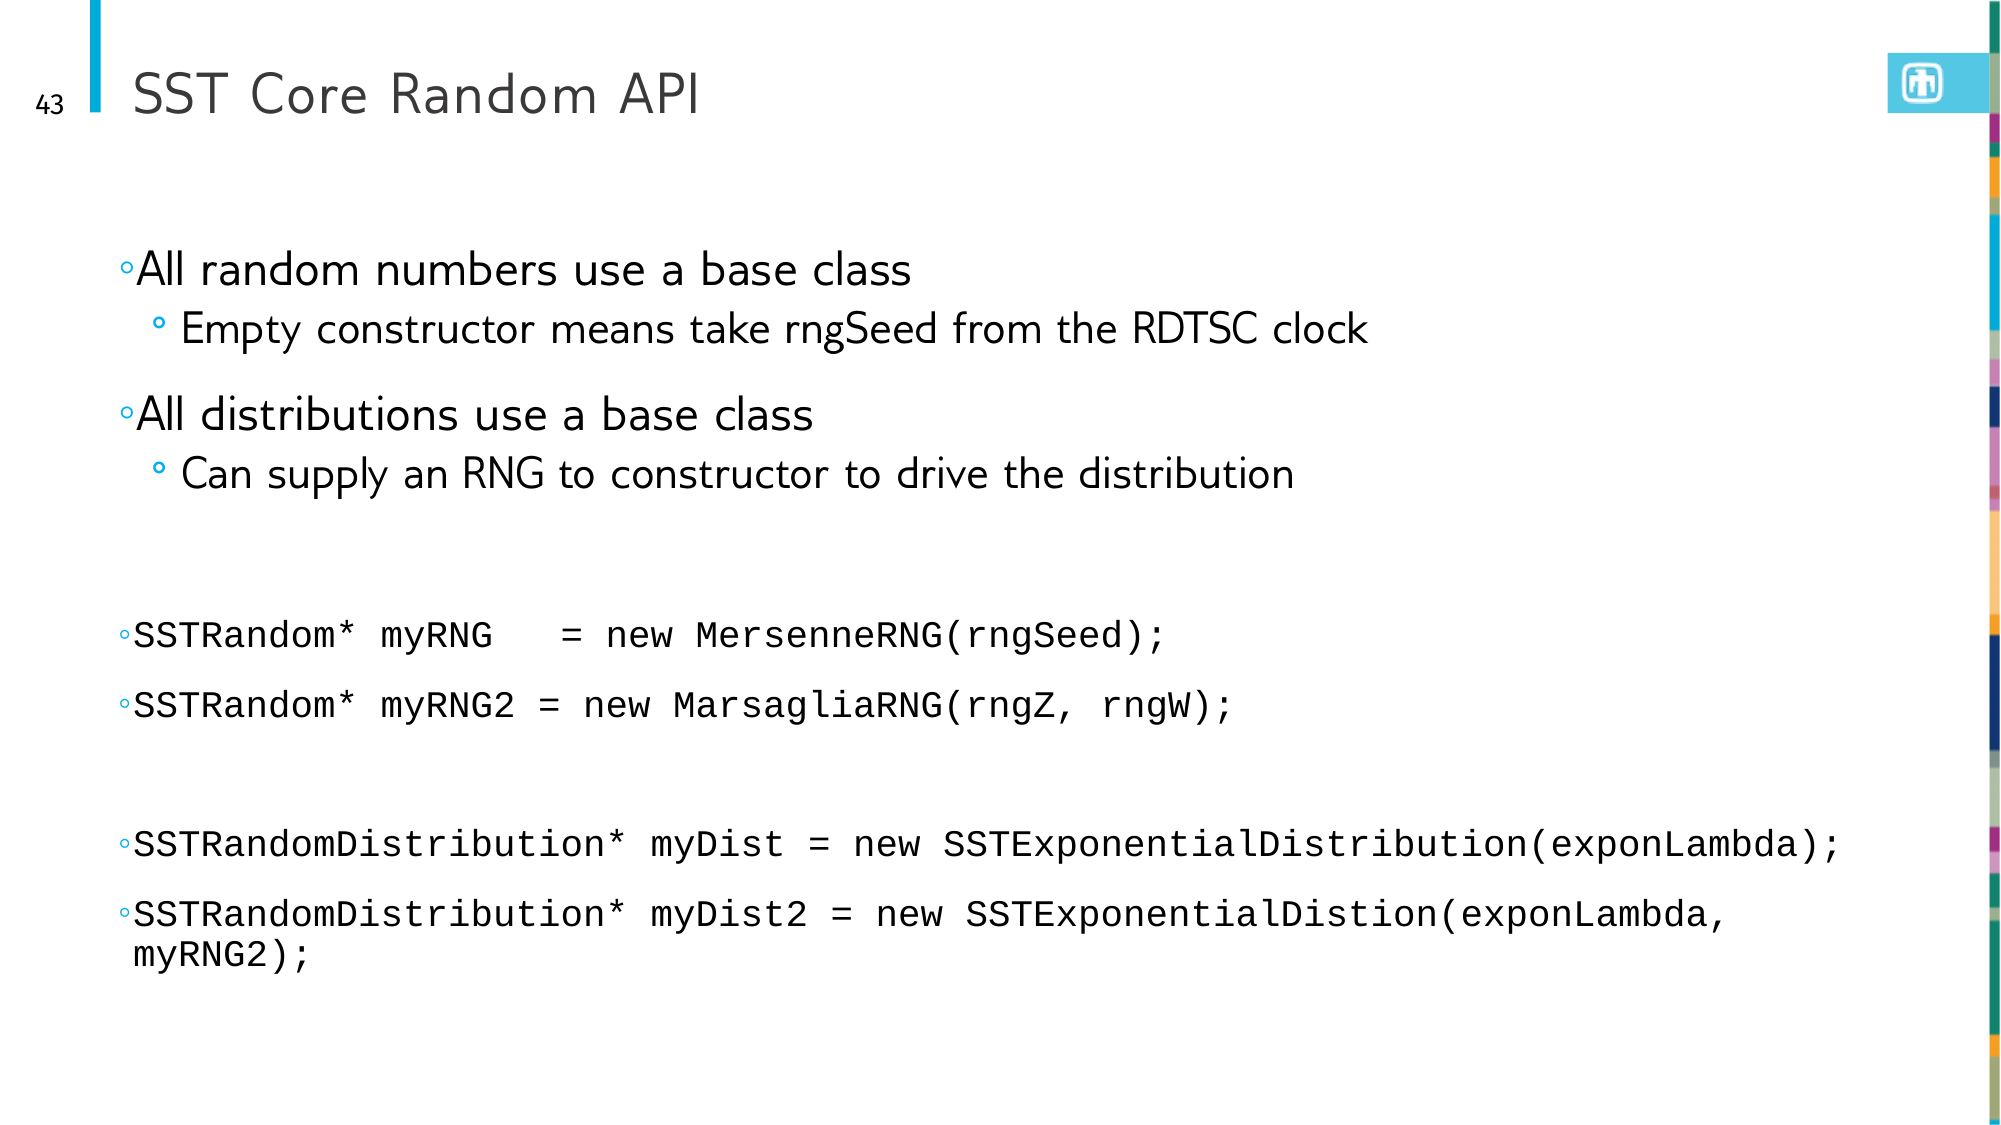

# SST Core Random API
43
All random numbers use a base class
Empty constructor means take rngSeed from the RDTSC clock
All distributions use a base class
Can supply an RNG to constructor to drive the distribution

SSTRandom* myRNG   = new MersenneRNG(rngSeed);
SSTRandom* myRNG2 = new MarsagliaRNG(rngZ, rngW);

SSTRandomDistribution* myDist = new SSTExponentialDistribution(exponLambda);
SSTRandomDistribution* myDist2 = new SSTExponentialDistion(exponLambda, myRNG2);